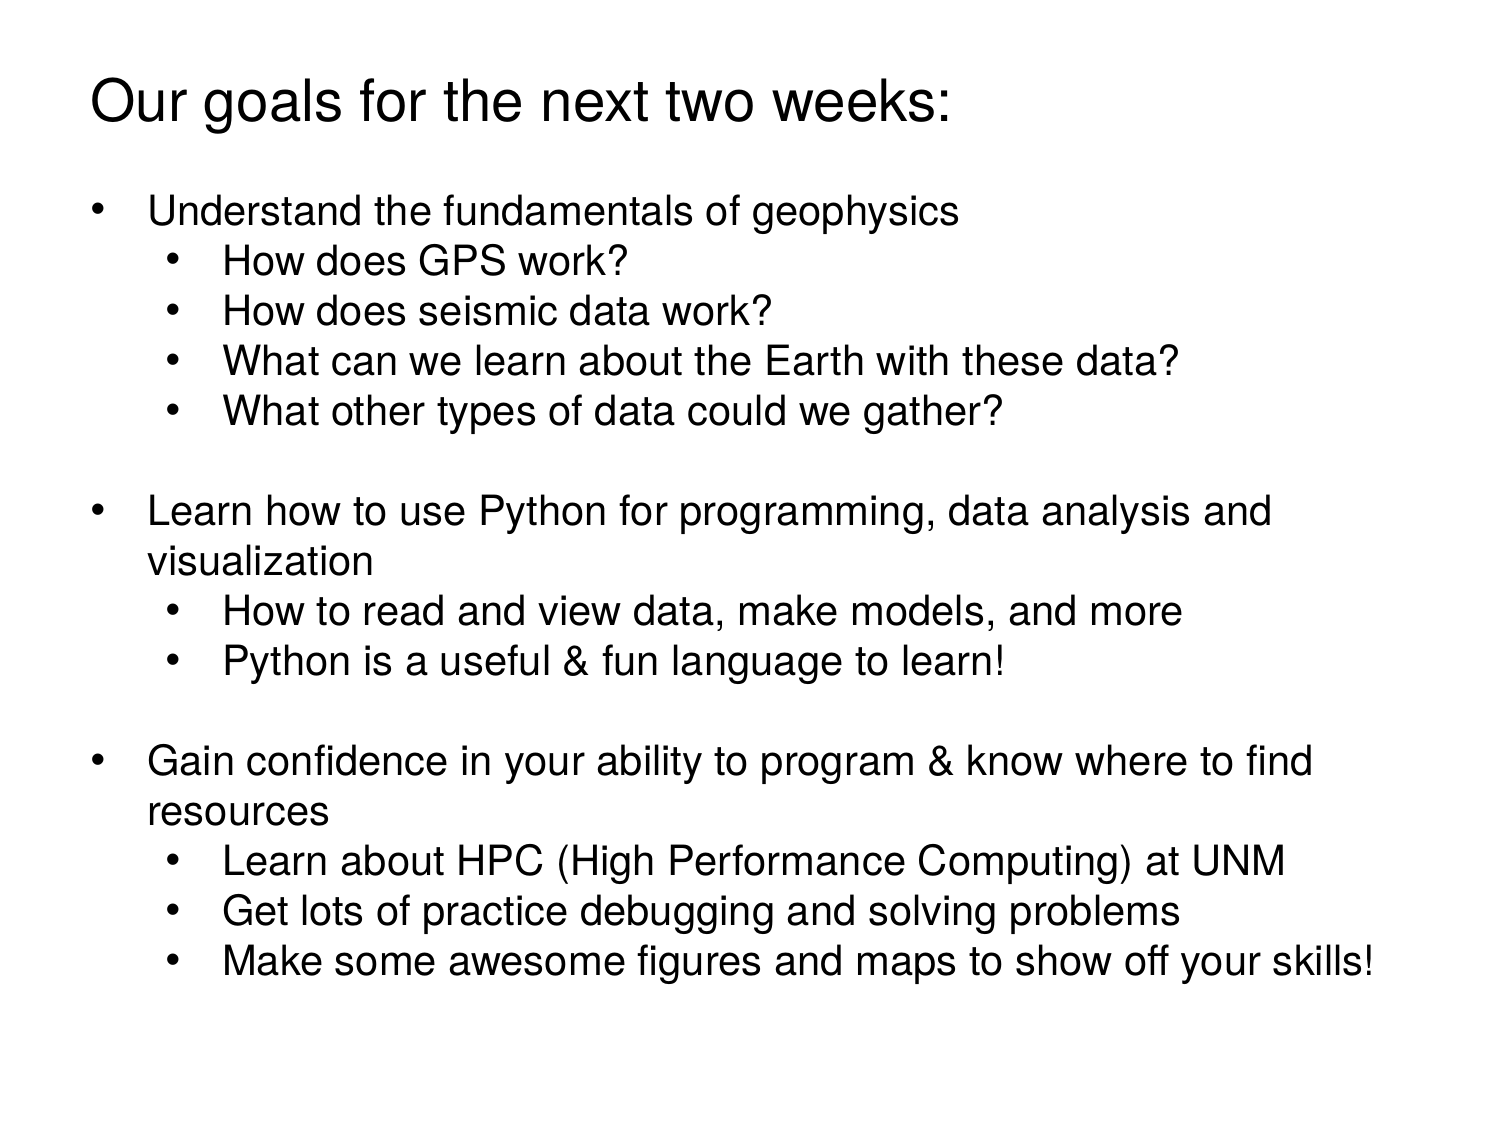

Our goals for the next two weeks:
Understand the fundamentals of geophysics
How does GPS work?
How does seismic data work?
What can we learn about the Earth with these data?
What other types of data could we gather?

Learn how to use Python for programming, data analysis and visualization
How to read and view data, make models, and more
Python is a useful & fun language to learn!

Gain confidence in your ability to program & know where to find resources
Learn about HPC (High Performance Computing) at UNM
Get lots of practice debugging and solving problems
Make some awesome figures and maps to show off your skills!